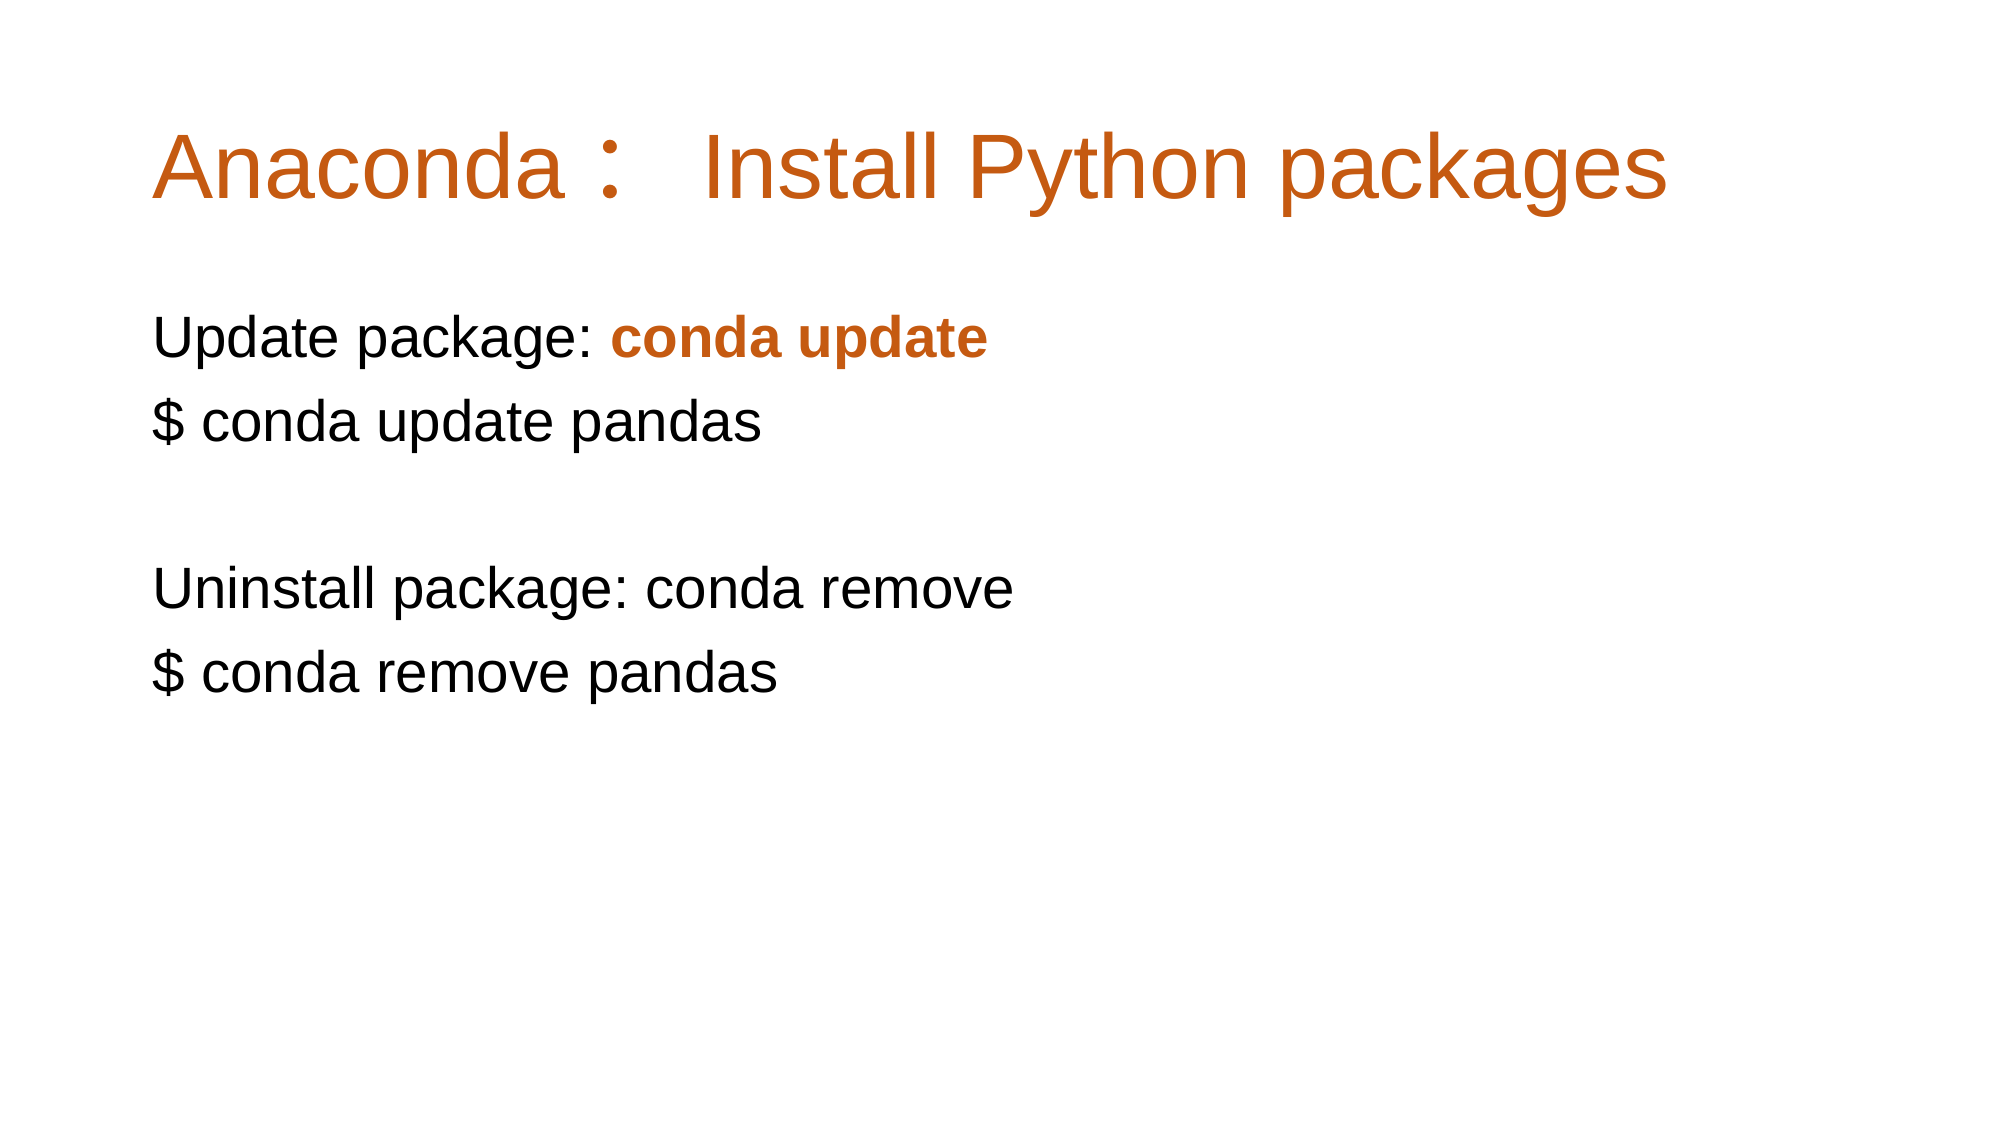

# Anaconda：Install Python packages
Update package: conda update
$ conda update pandas

Uninstall package: conda remove
$ conda remove pandas